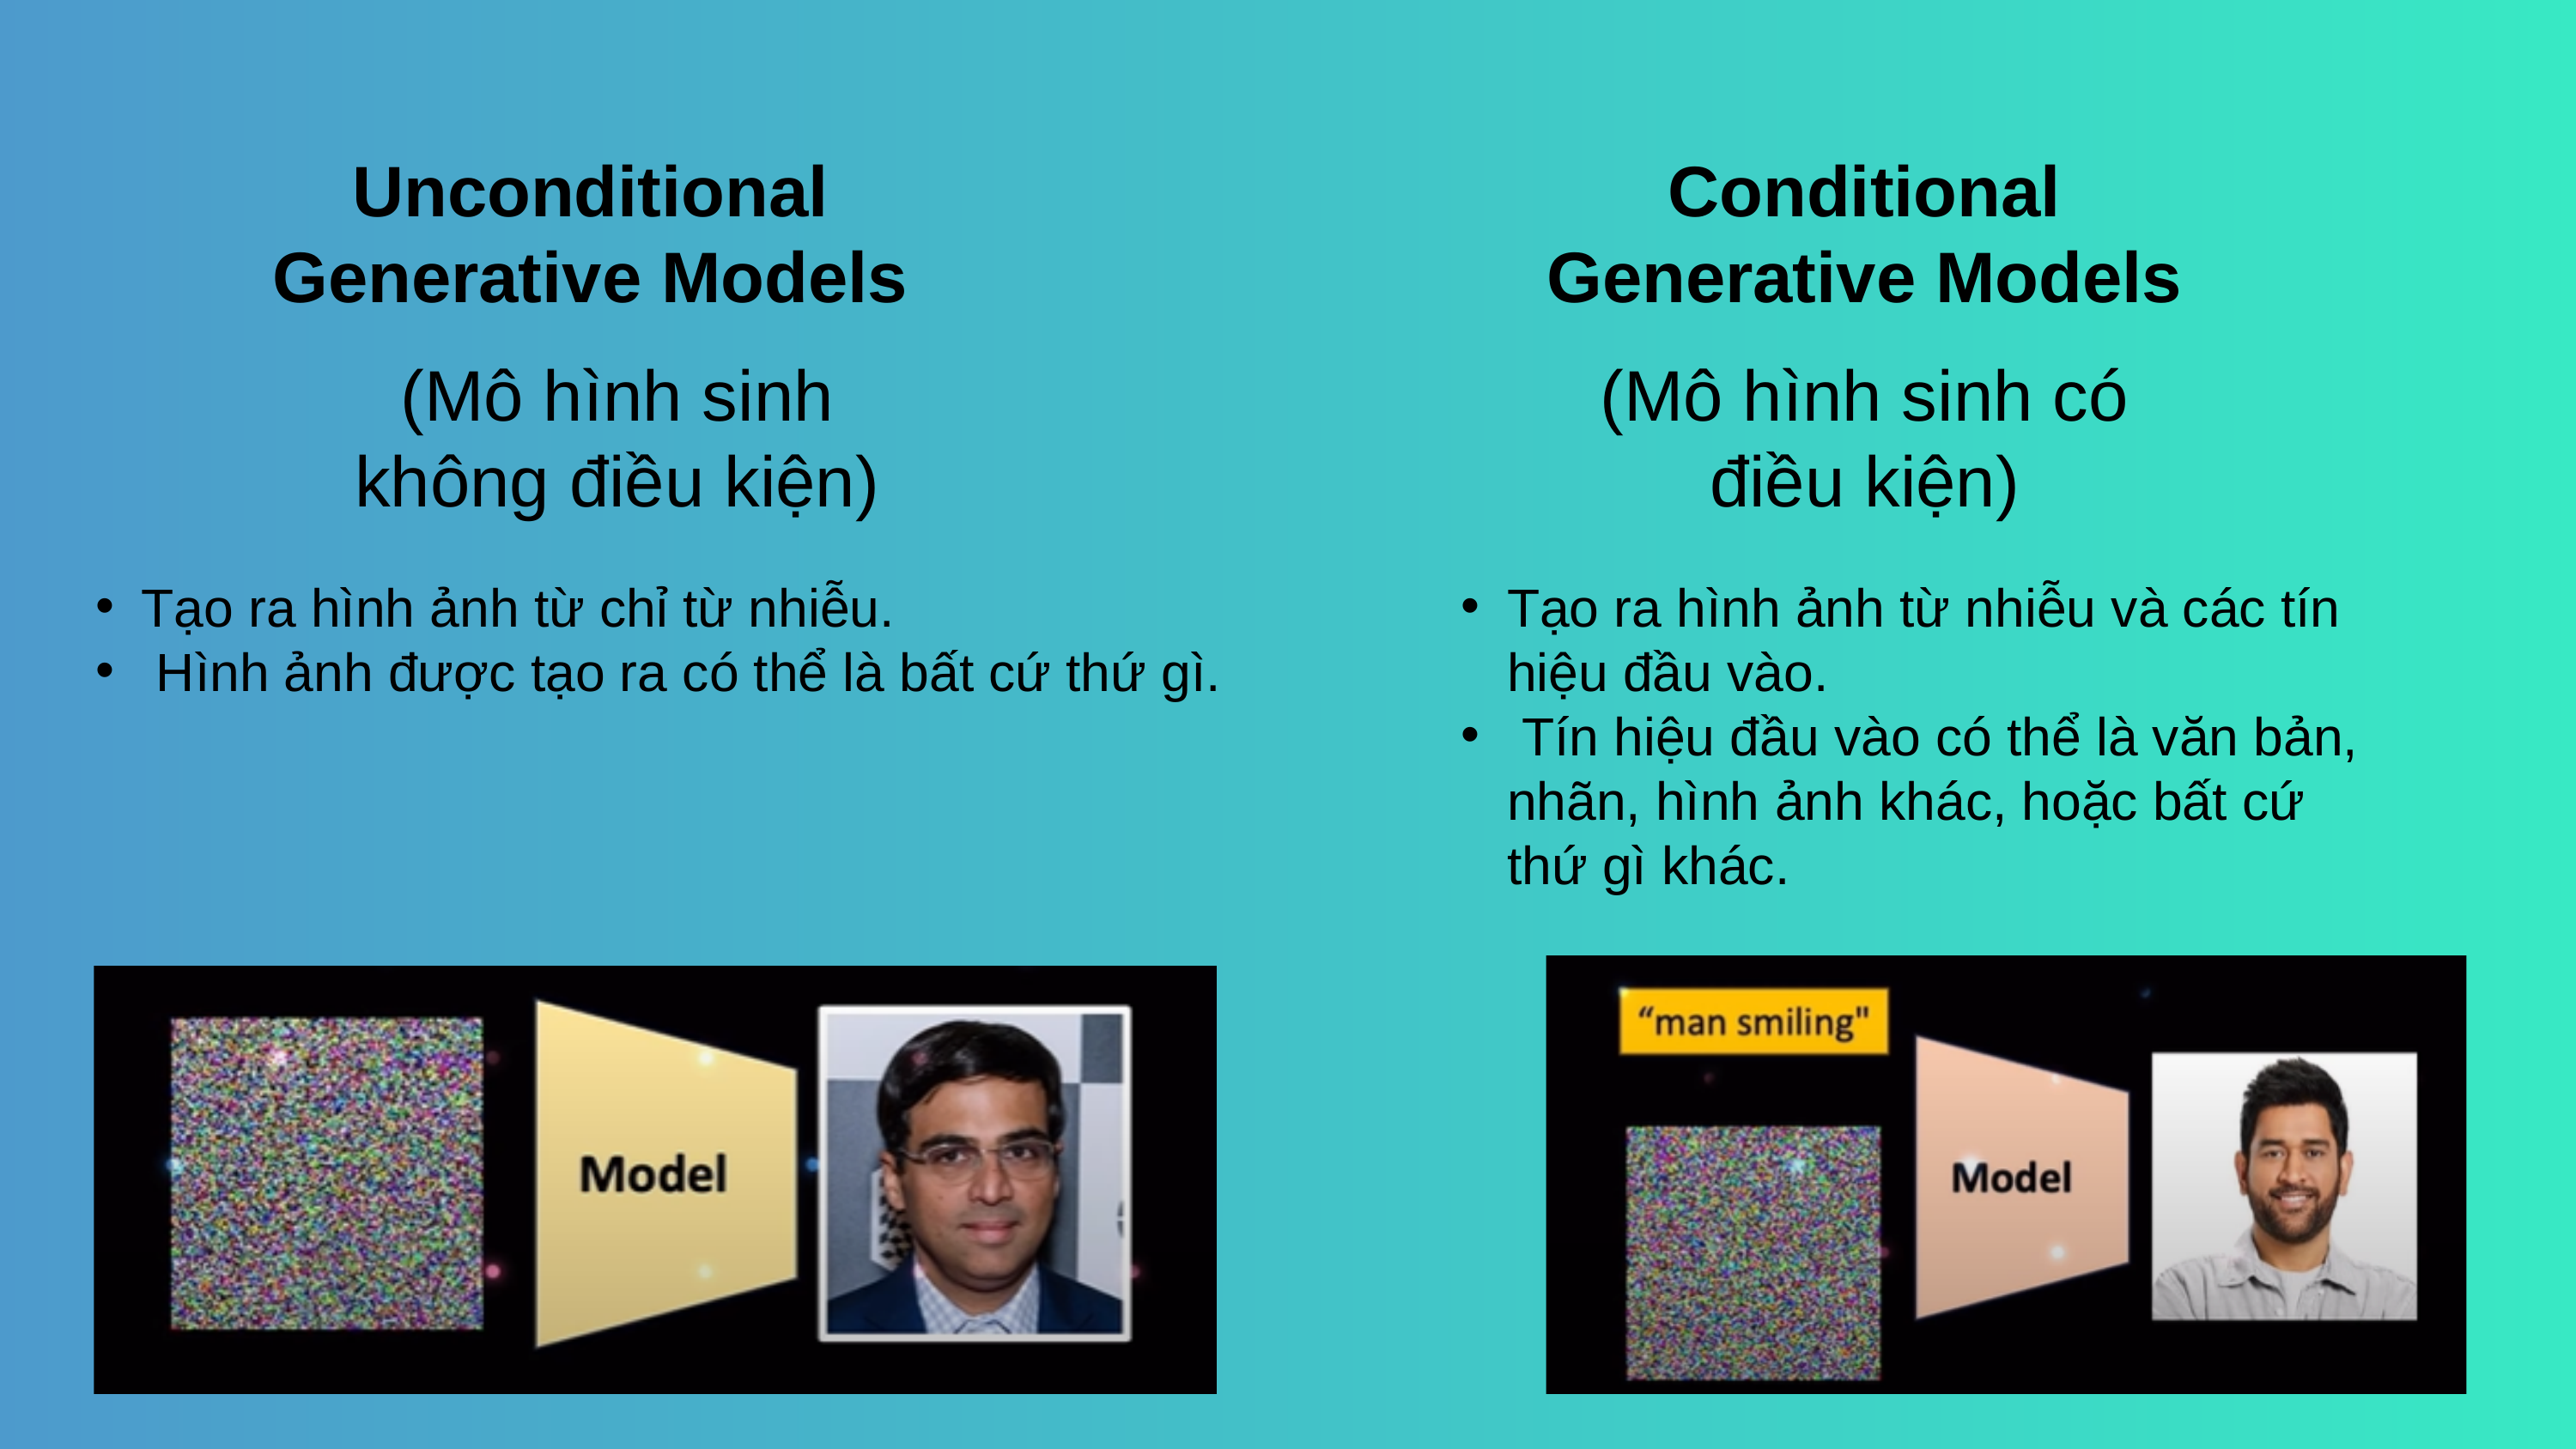

Unconditional Generative Models
Conditional Generative Models
(Mô hình sinh không điều kiện)
(Mô hình sinh có điều kiện)
Tạo ra hình ảnh từ chỉ từ nhiễu.
 Hình ảnh được tạo ra có thể là bất cứ thứ gì.
Tạo ra hình ảnh từ nhiễu và các tín hiệu đầu vào.
 Tín hiệu đầu vào có thể là văn bản, nhãn, hình ảnh khác, hoặc bất cứ thứ gì khác.